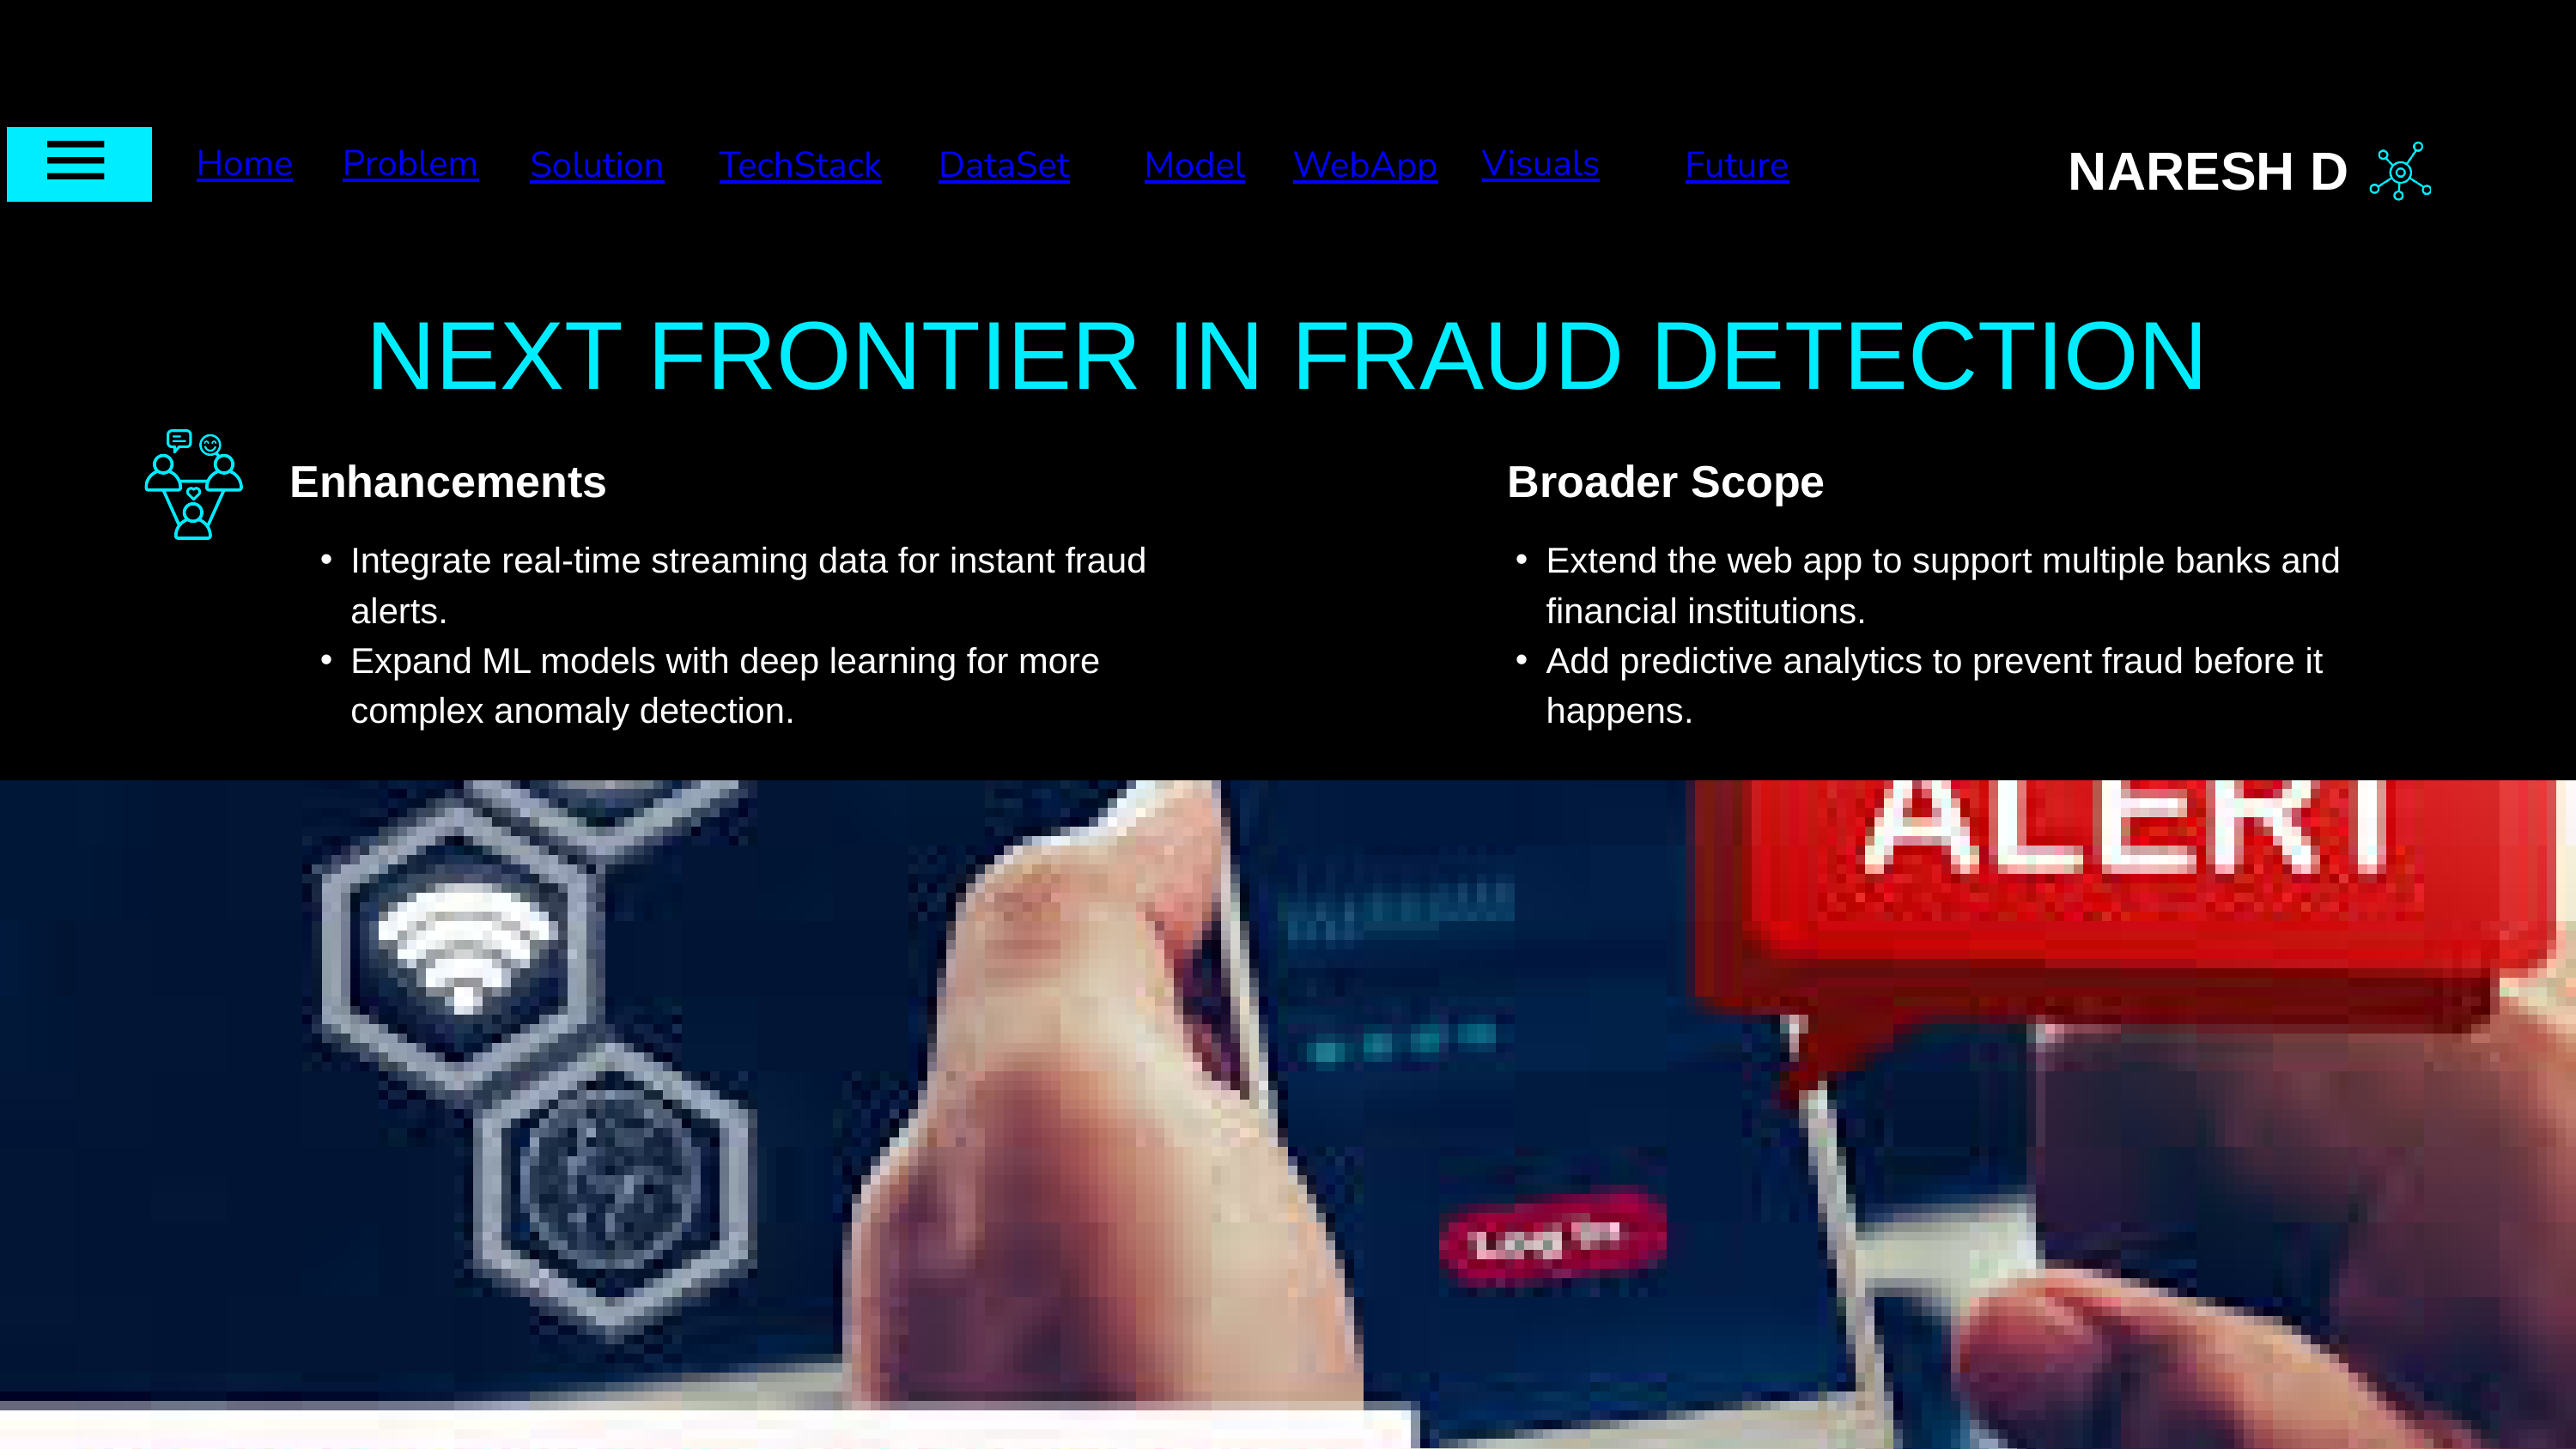

NARESH D
Home
Problem
Visuals
Solution
TechStack
DataSet
Model
WebApp
Future

NEXT FRONTIER IN FRAUD DETECTION

Enhancements
Broader Scope
Integrate real-time streaming data for instant fraud alerts.
Expand ML models with deep learning for more complex anomaly detection.

Extend the web app to support multiple banks and financial institutions.
Add predictive analytics to prevent fraud before it happens.